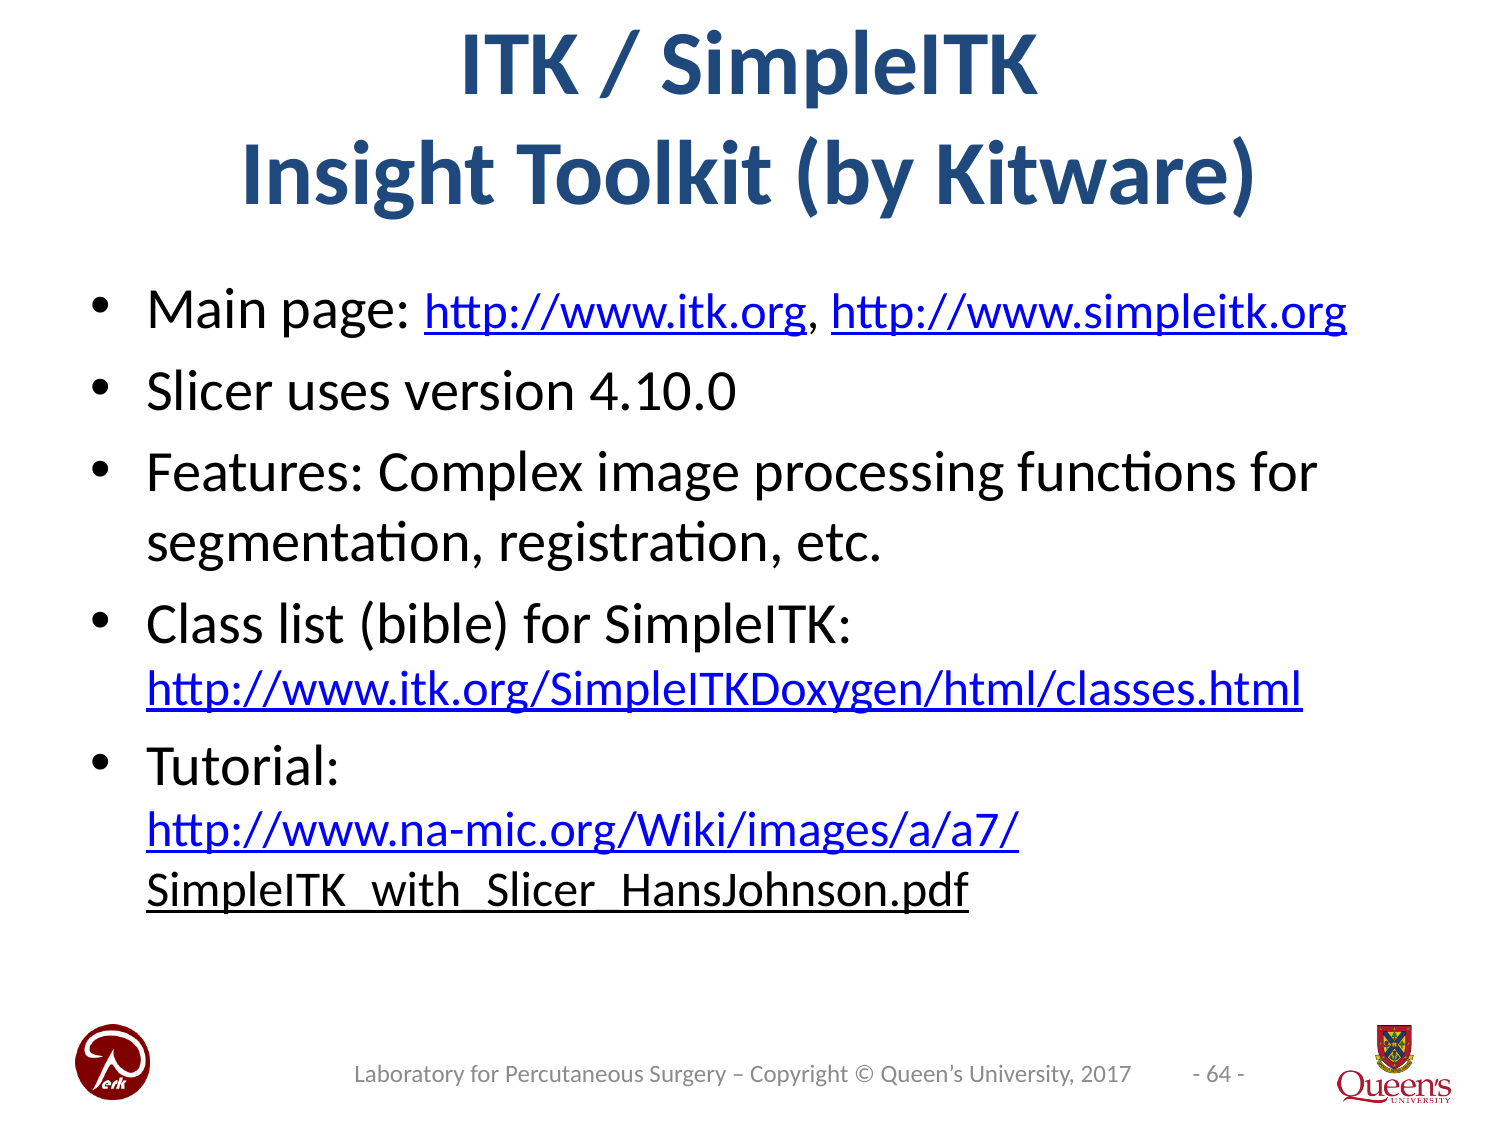

ITK / SimpleITK
Insight Toolkit (by Kitware)
Main page: http://www.itk.org, http://www.simpleitk.org
Slicer uses version 4.10.0
Features: Complex image processing functions for segmentation, registration, etc.
Class list (bible) for SimpleITK: http://www.itk.org/SimpleITKDoxygen/html/classes.html
Tutorial:
http://www.na-mic.org/Wiki/images/a/a7/
SimpleITK_with_Slicer_HansJohnson.pdf
Laboratory for Percutaneous Surgery – Copyright © Queen’s University, 2017
- 64 -